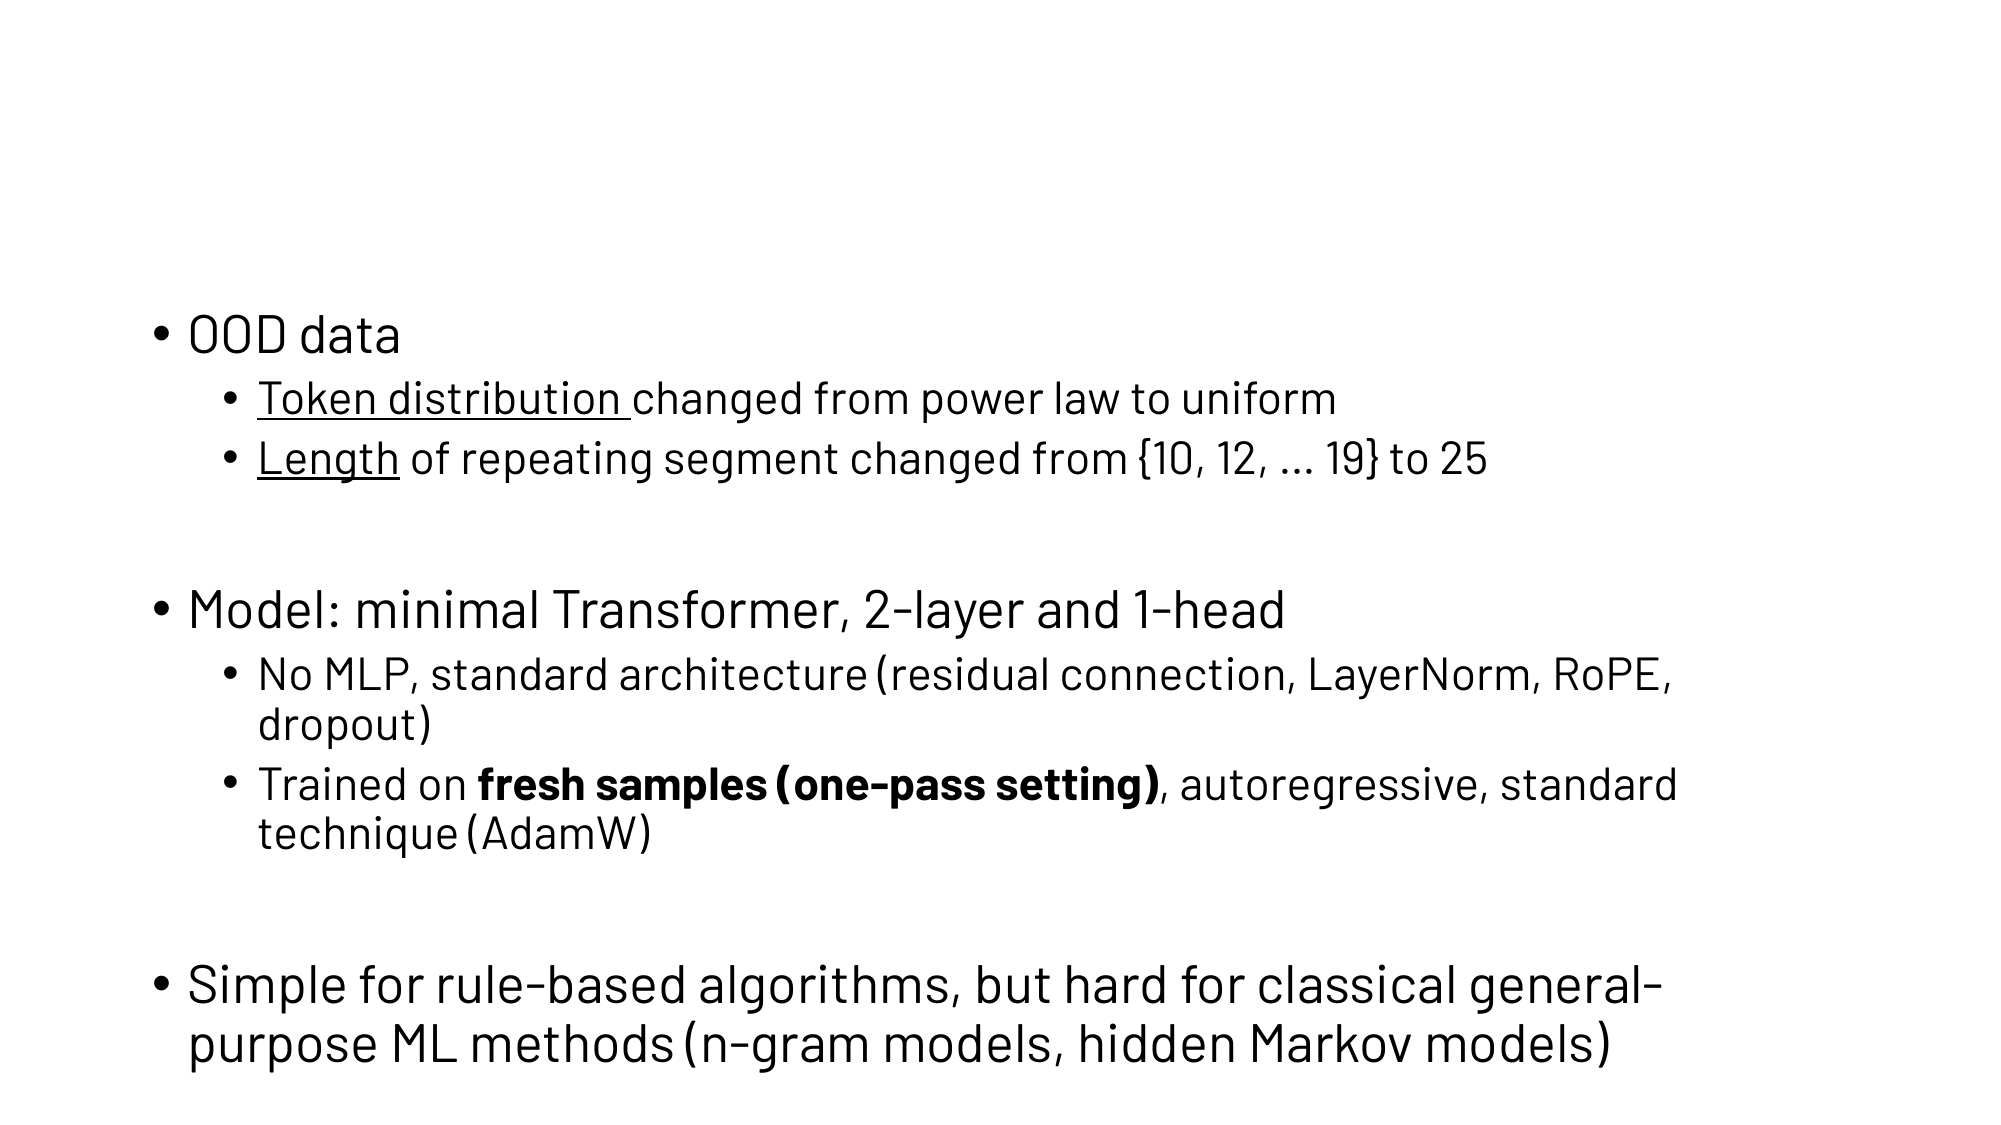

#
OOD data
Token distribution changed from power law to uniform
Length of repeating segment changed from {10, 12, … 19} to 25

Model: minimal Transformer, 2-layer and 1-head
No MLP, standard architecture (residual connection, LayerNorm, RoPE, dropout)
Trained on fresh samples (one-pass setting), autoregressive, standard technique (AdamW)

Simple for rule-based algorithms, but hard for classical general-purpose ML methods (n-gram models, hidden Markov models)